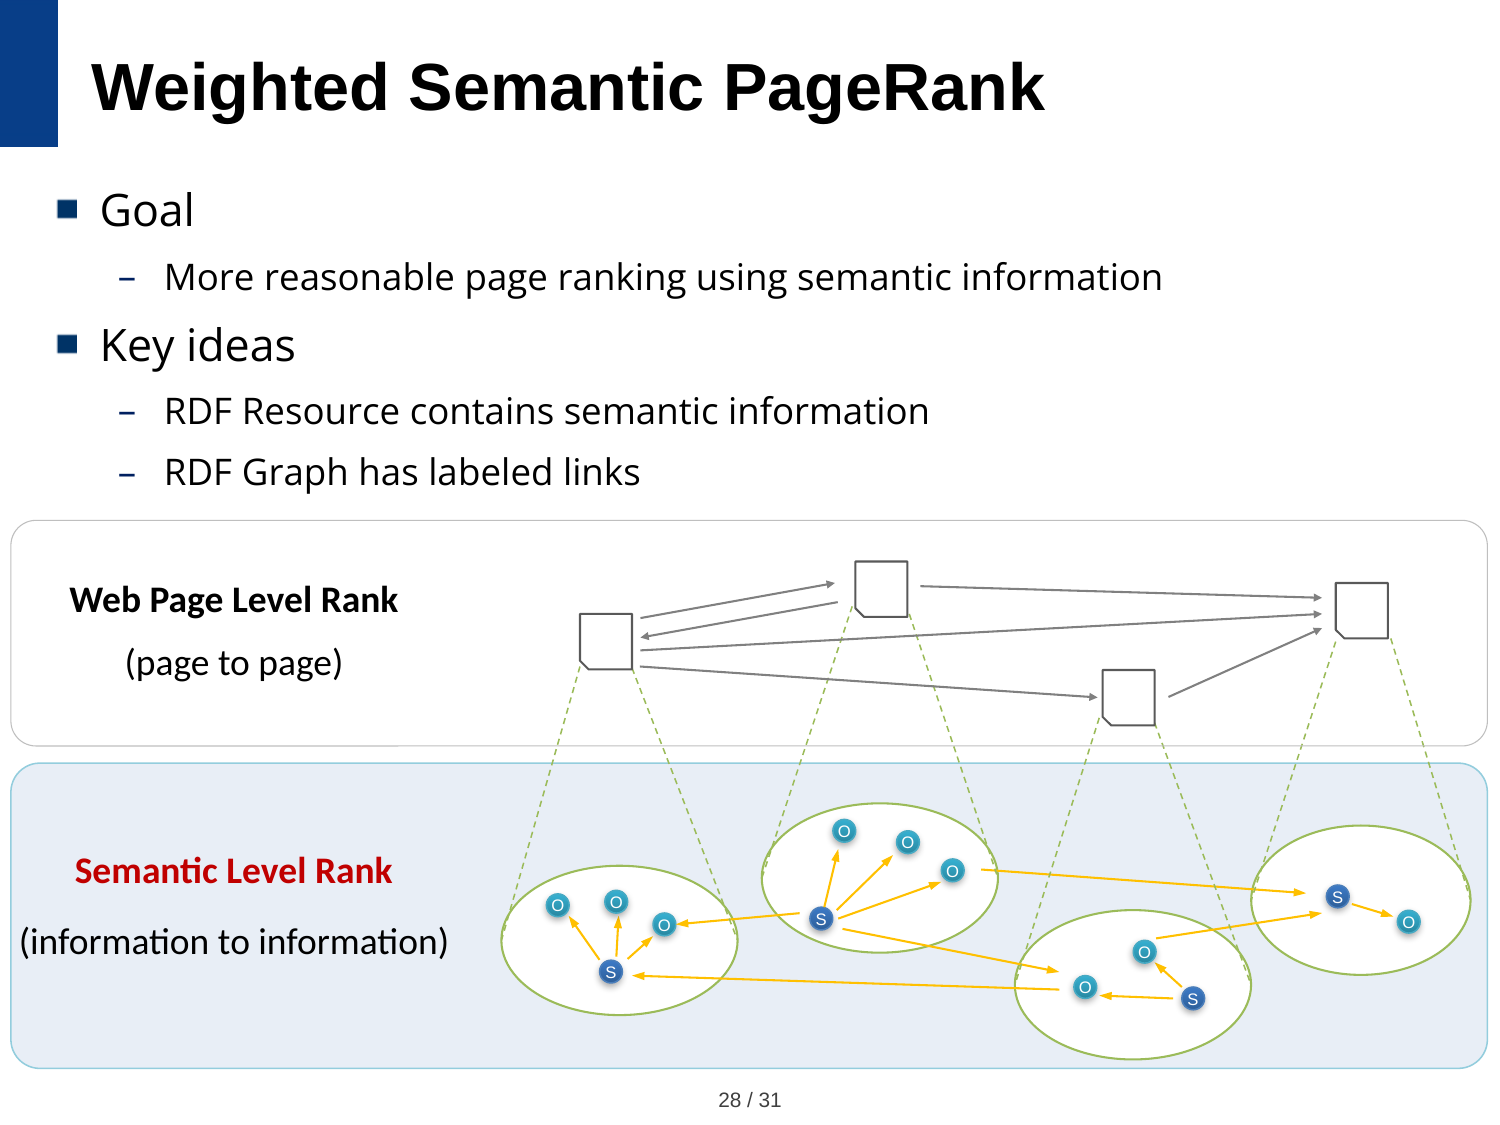

# Weighted Semantic PageRank
Goal
More reasonable page ranking using semantic information
Key ideas
RDF Resource contains semantic information
RDF Graph has labeled links

Web Page Level Rank

(page to page)

Semantic Level Rank
(information to information)

O
O
O
S
S
O
O
O
O
S
O
O
S